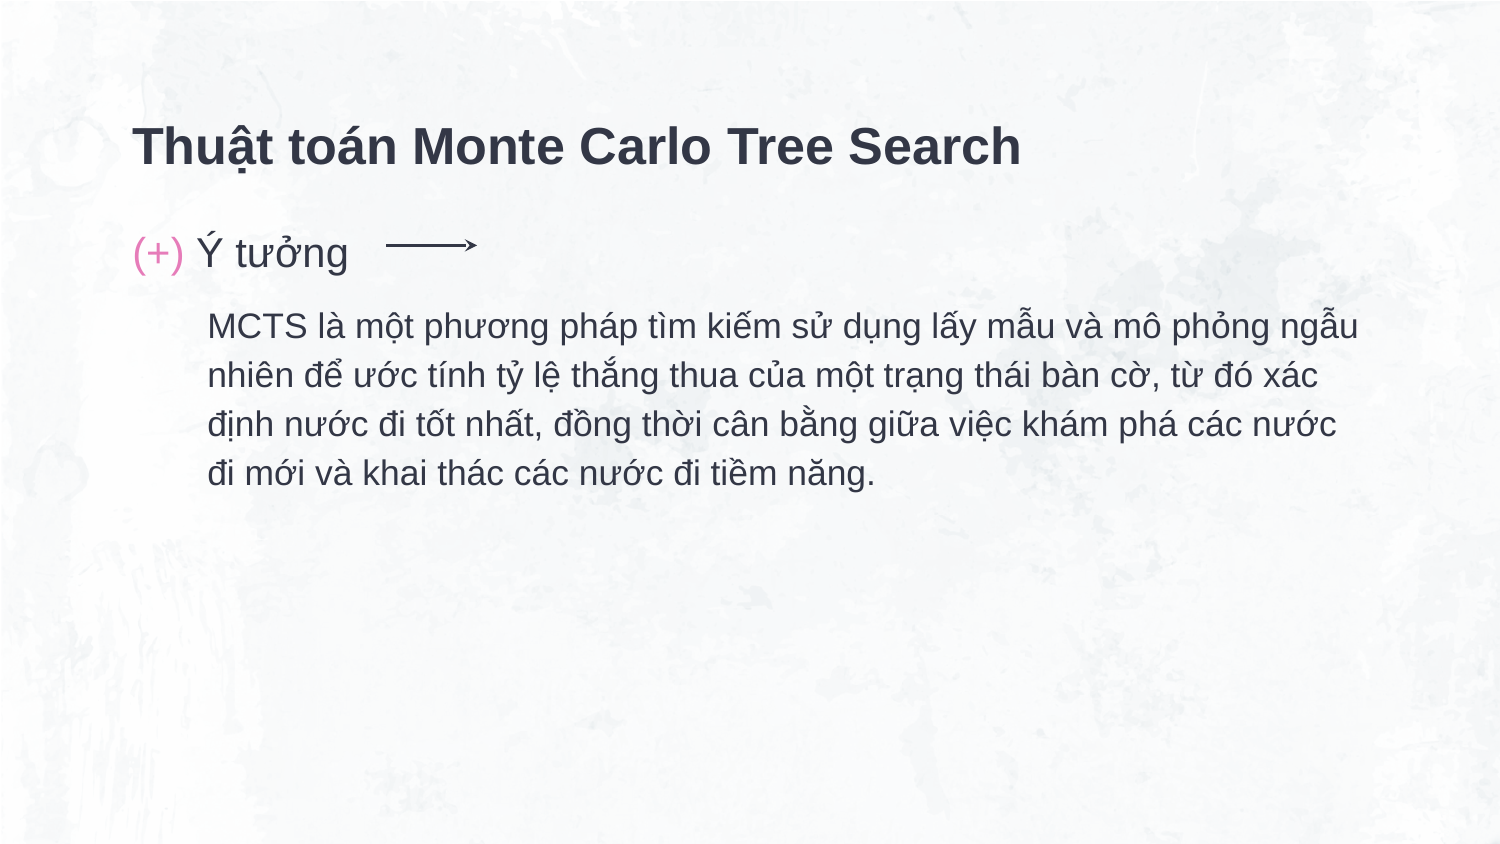

# Thuật toán Monte Carlo Tree Search
(+) Ý tưởng
MCTS là một phương pháp tìm kiếm sử dụng lấy mẫu và mô phỏng ngẫu nhiên để ước tính tỷ lệ thắng thua của một trạng thái bàn cờ, từ đó xác định nước đi tốt nhất, đồng thời cân bằng giữa việc khám phá các nước đi mới và khai thác các nước đi tiềm năng.